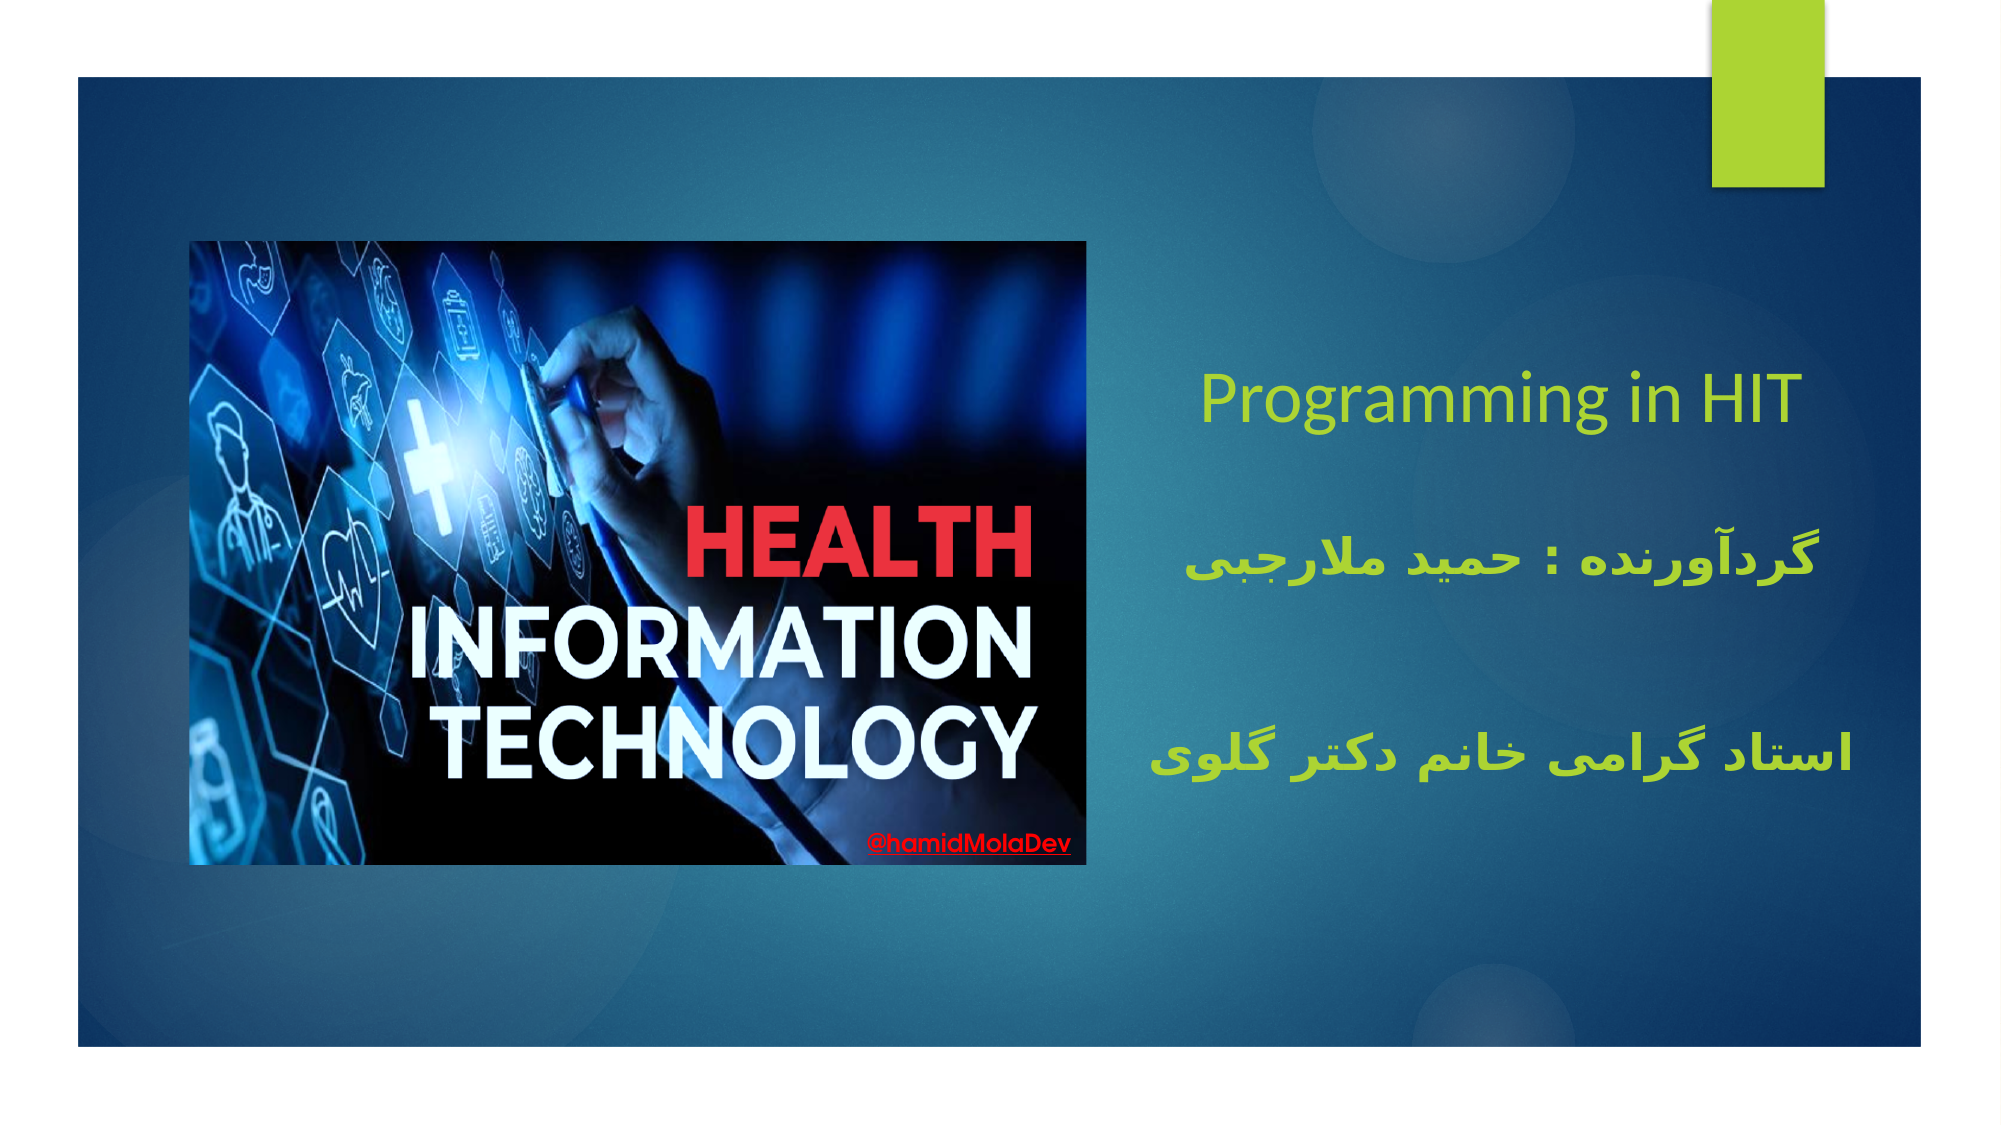

# @hamidMolaDev
Programming in HIT
گردآورنده : حمید ملارجبی
استاد گرامی خانم دکتر گلوی